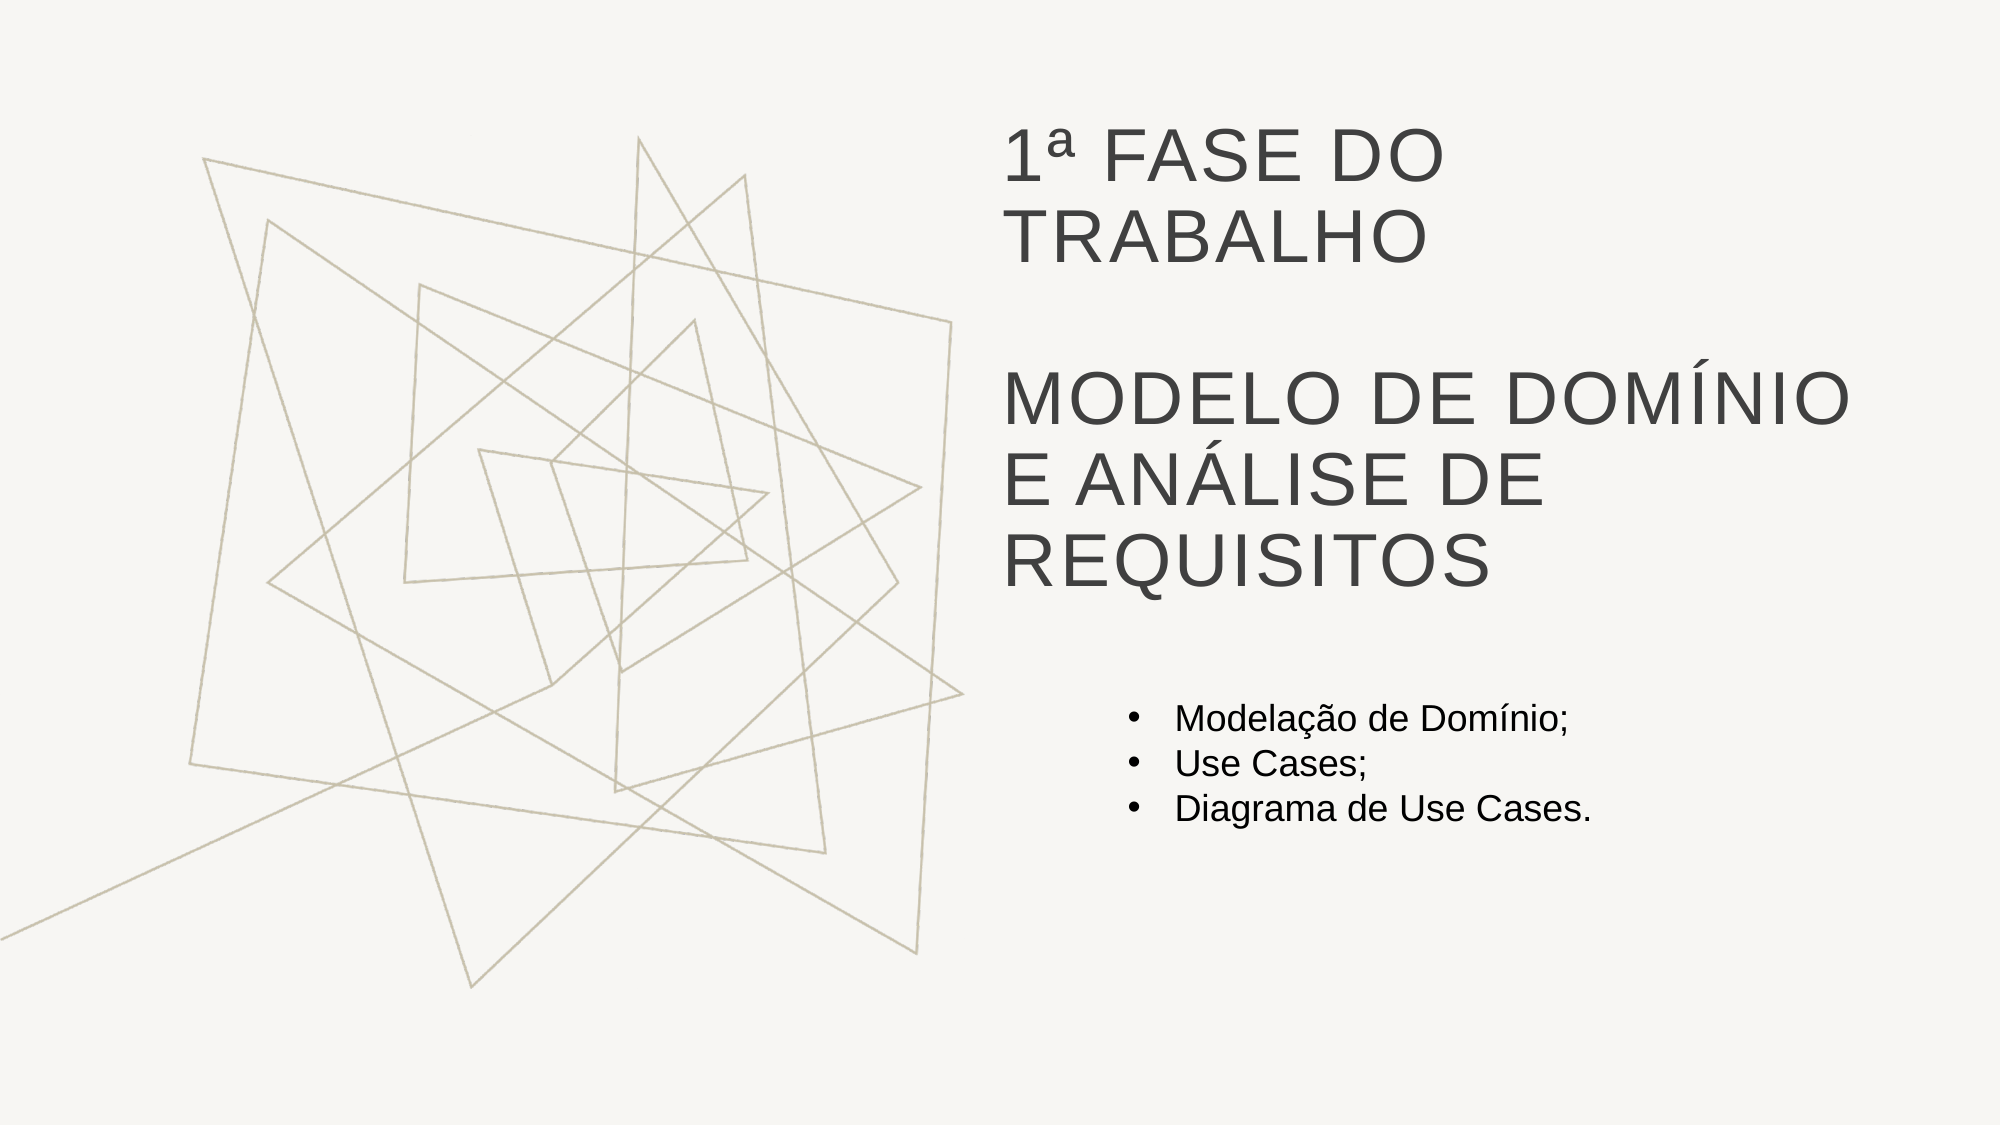

# 1ª Fase do trabalho  Modelo de domínio e análise de requisitos
Modelação de Domínio;
Use Cases;
Diagrama de Use Cases.